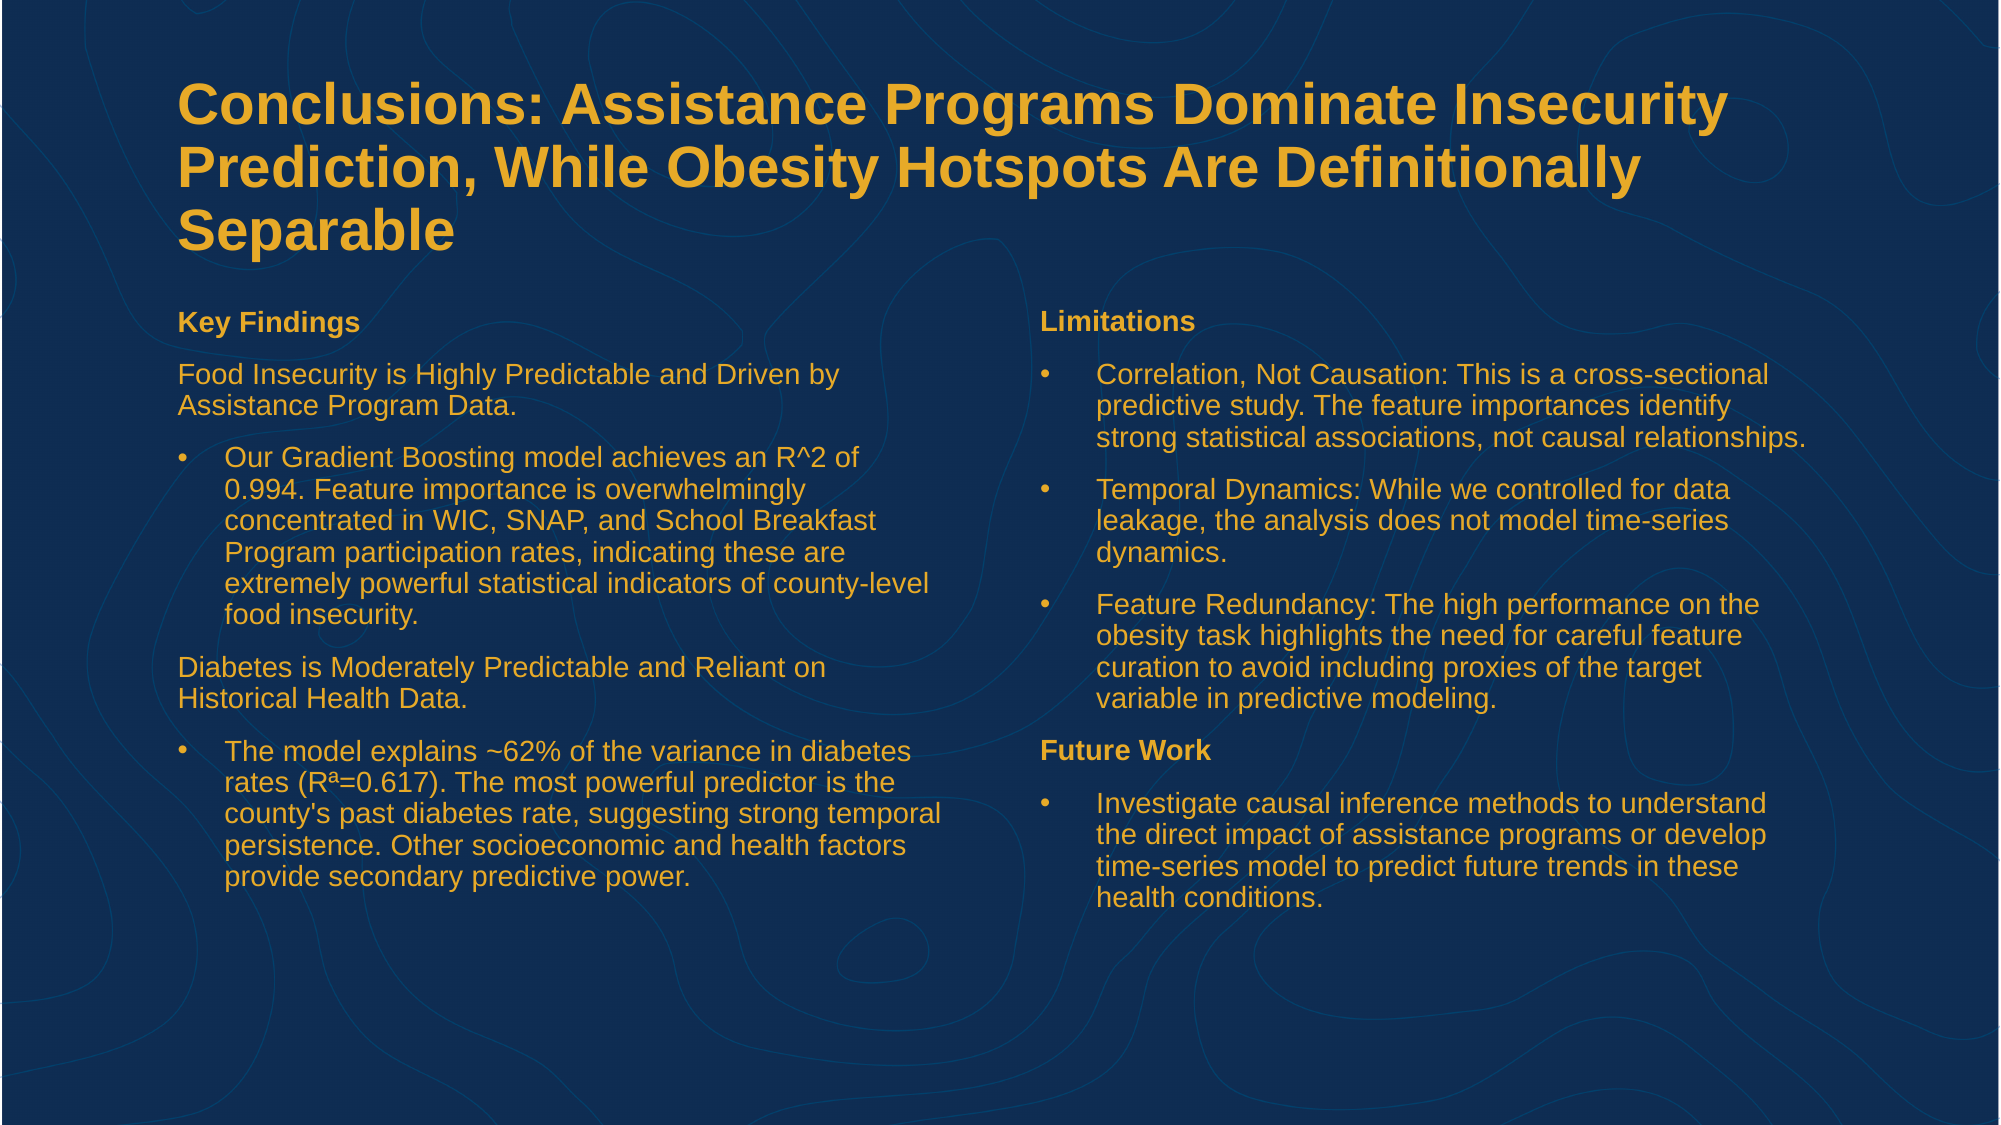

# Conclusions: Assistance Programs Dominate Insecurity Prediction, While Obesity Hotspots Are Definitionally Separable
Limitations
Correlation, Not Causation: This is a cross-sectional predictive study. The feature importances identify strong statistical associations, not causal relationships.
Temporal Dynamics: While we controlled for data leakage, the analysis does not model time-series dynamics.
Feature Redundancy: The high performance on the obesity task highlights the need for careful feature curation to avoid including proxies of the target variable in predictive modeling.
Future Work
Investigate causal inference methods to understand the direct impact of assistance programs or develop time-series model to predict future trends in these health conditions.

Key Findings
Food Insecurity is Highly Predictable and Driven by Assistance Program Data.
Our Gradient Boosting model achieves an R^2 of 0.994. Feature importance is overwhelmingly concentrated in WIC, SNAP, and School Breakfast Program participation rates, indicating these are extremely powerful statistical indicators of county-level food insecurity.
Diabetes is Moderately Predictable and Reliant on Historical Health Data.
The model explains ~62% of the variance in diabetes rates (Rª=0.617). The most powerful predictor is the county's past diabetes rate, suggesting strong temporal persistence. Other socioeconomic and health factors provide secondary predictive power.